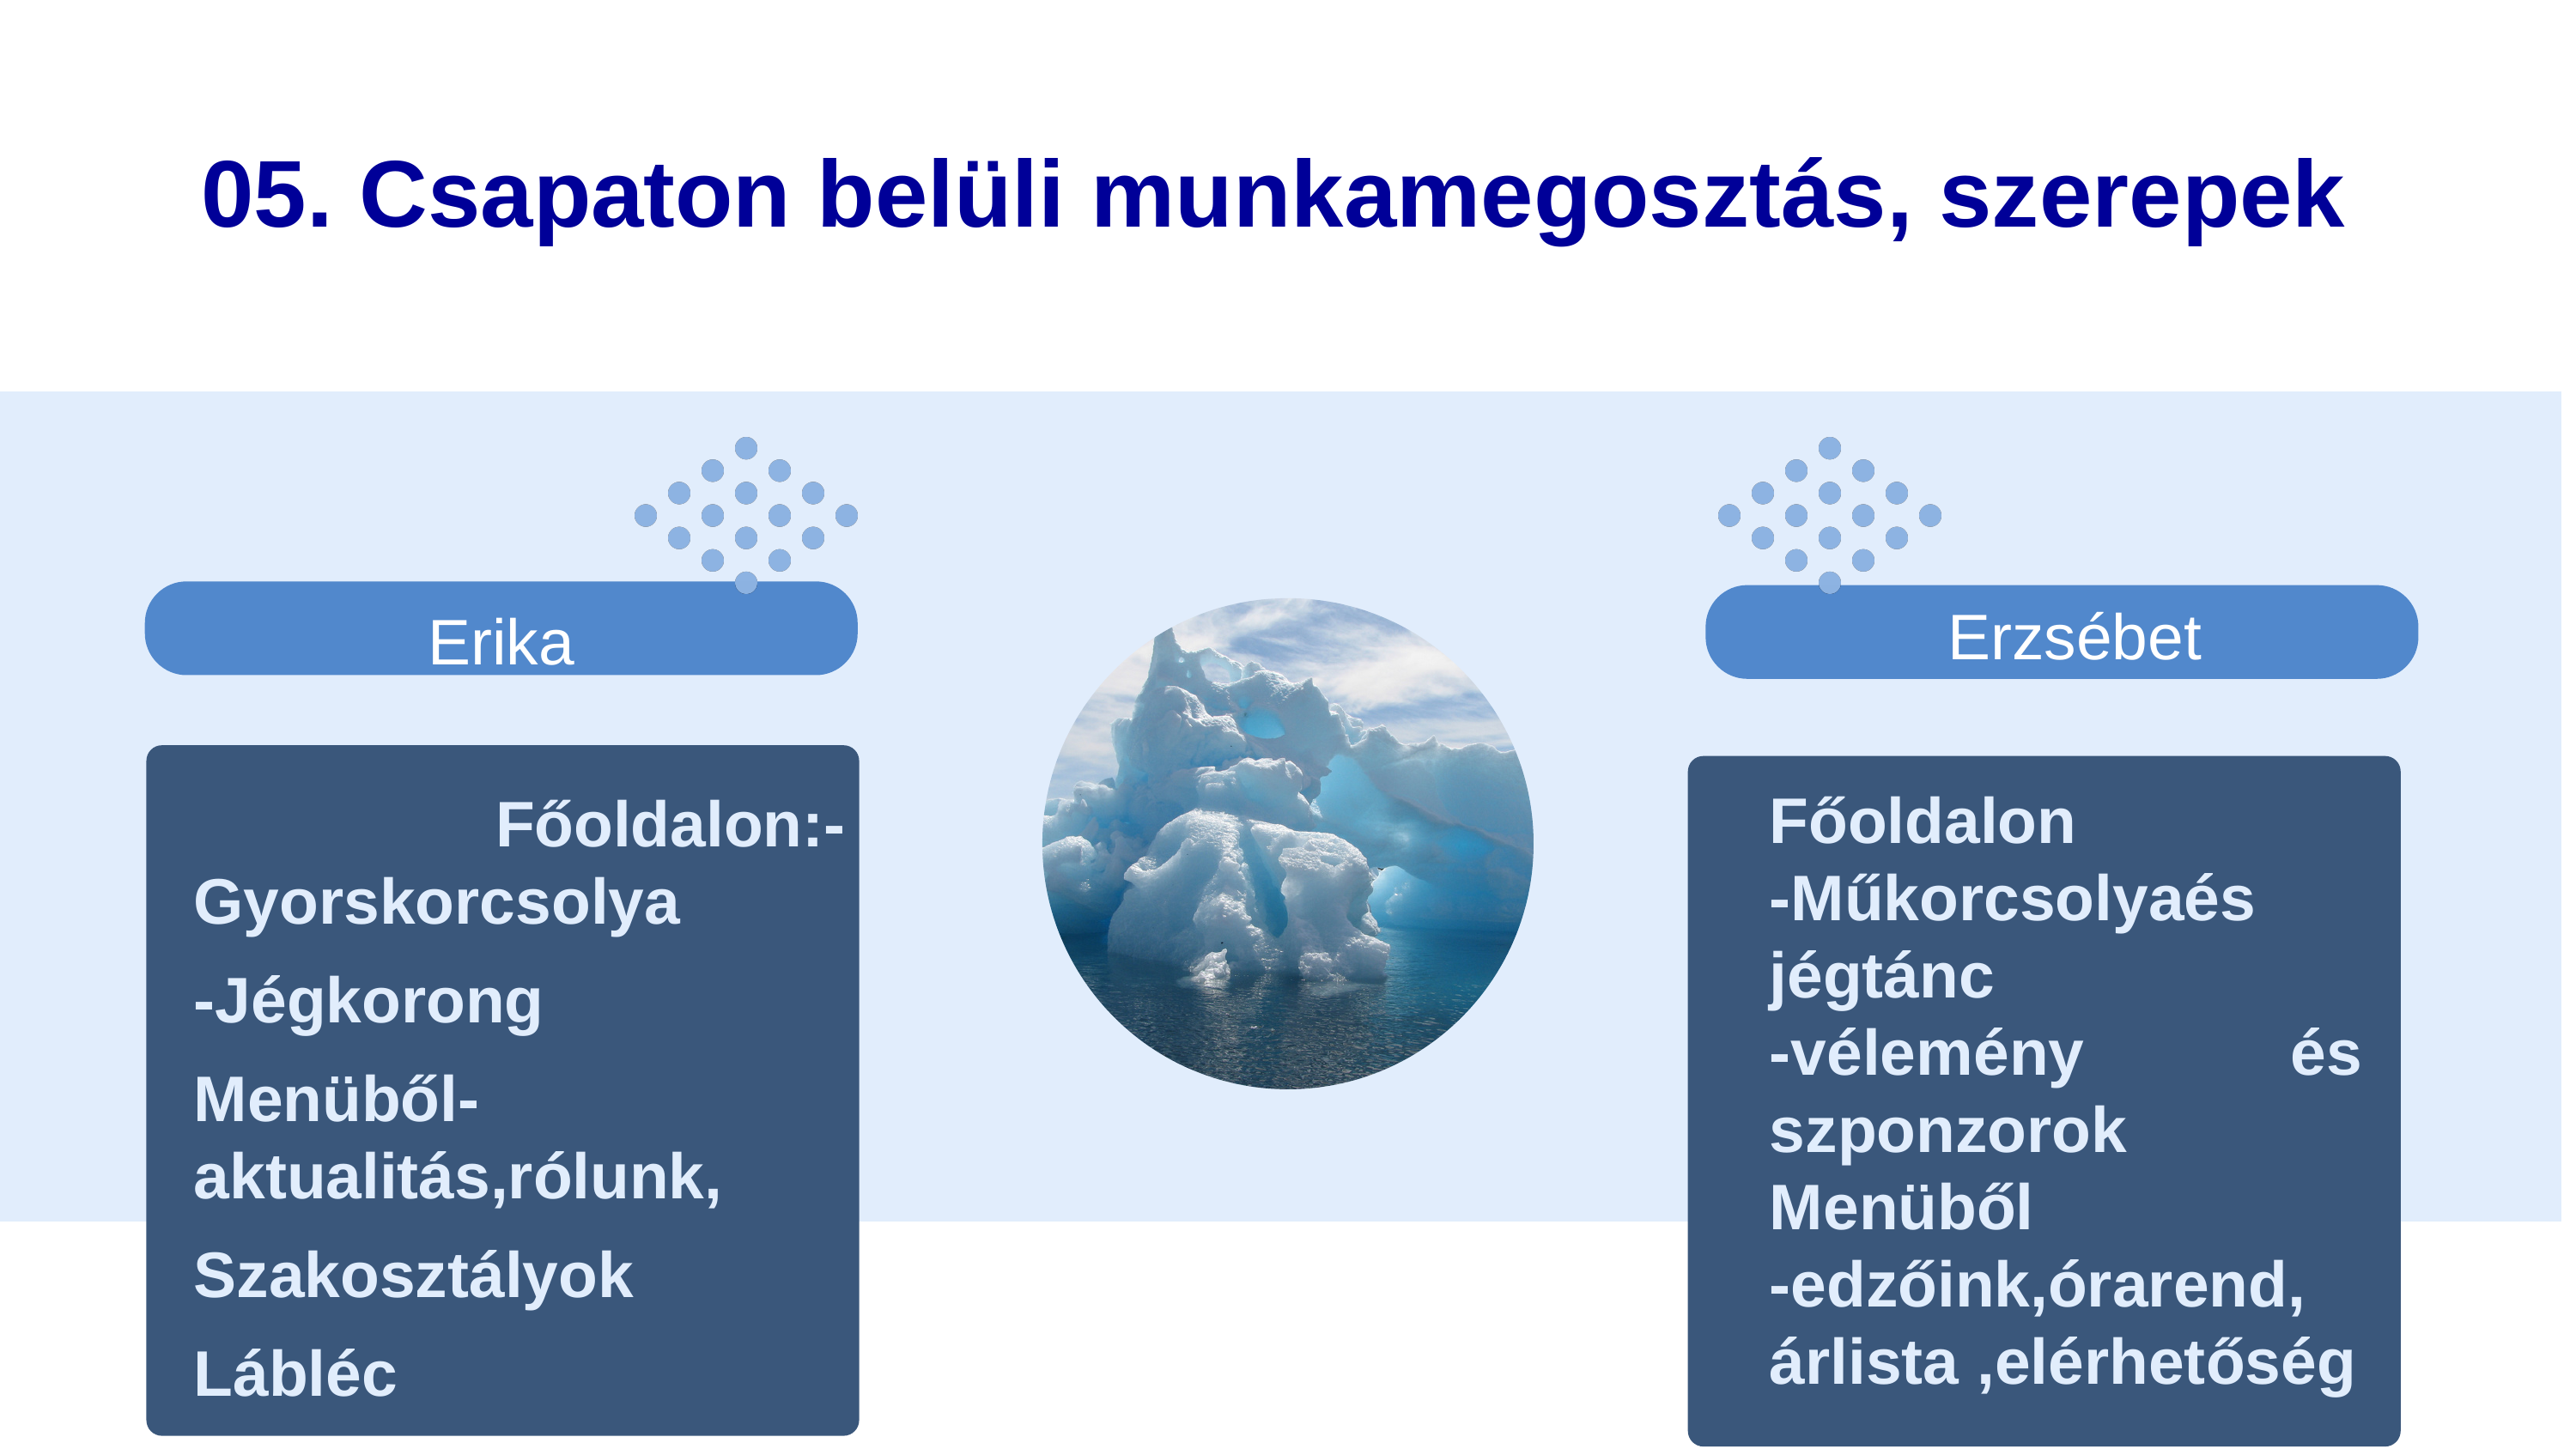

05. Csapaton belüli munkamegosztás, szerepek

Erzsébet

Erika

Főoldalon
-Műkorcsolyaés jégtánc
-vélemény és szponzorok
Menüből
-edzőink,órarend,
árlista ,elérhetőség
 Főoldalon:-Gyorskorcsolya
-Jégkorong
Menüből-aktualitás,rólunk,
Szakosztályok
Lábléc